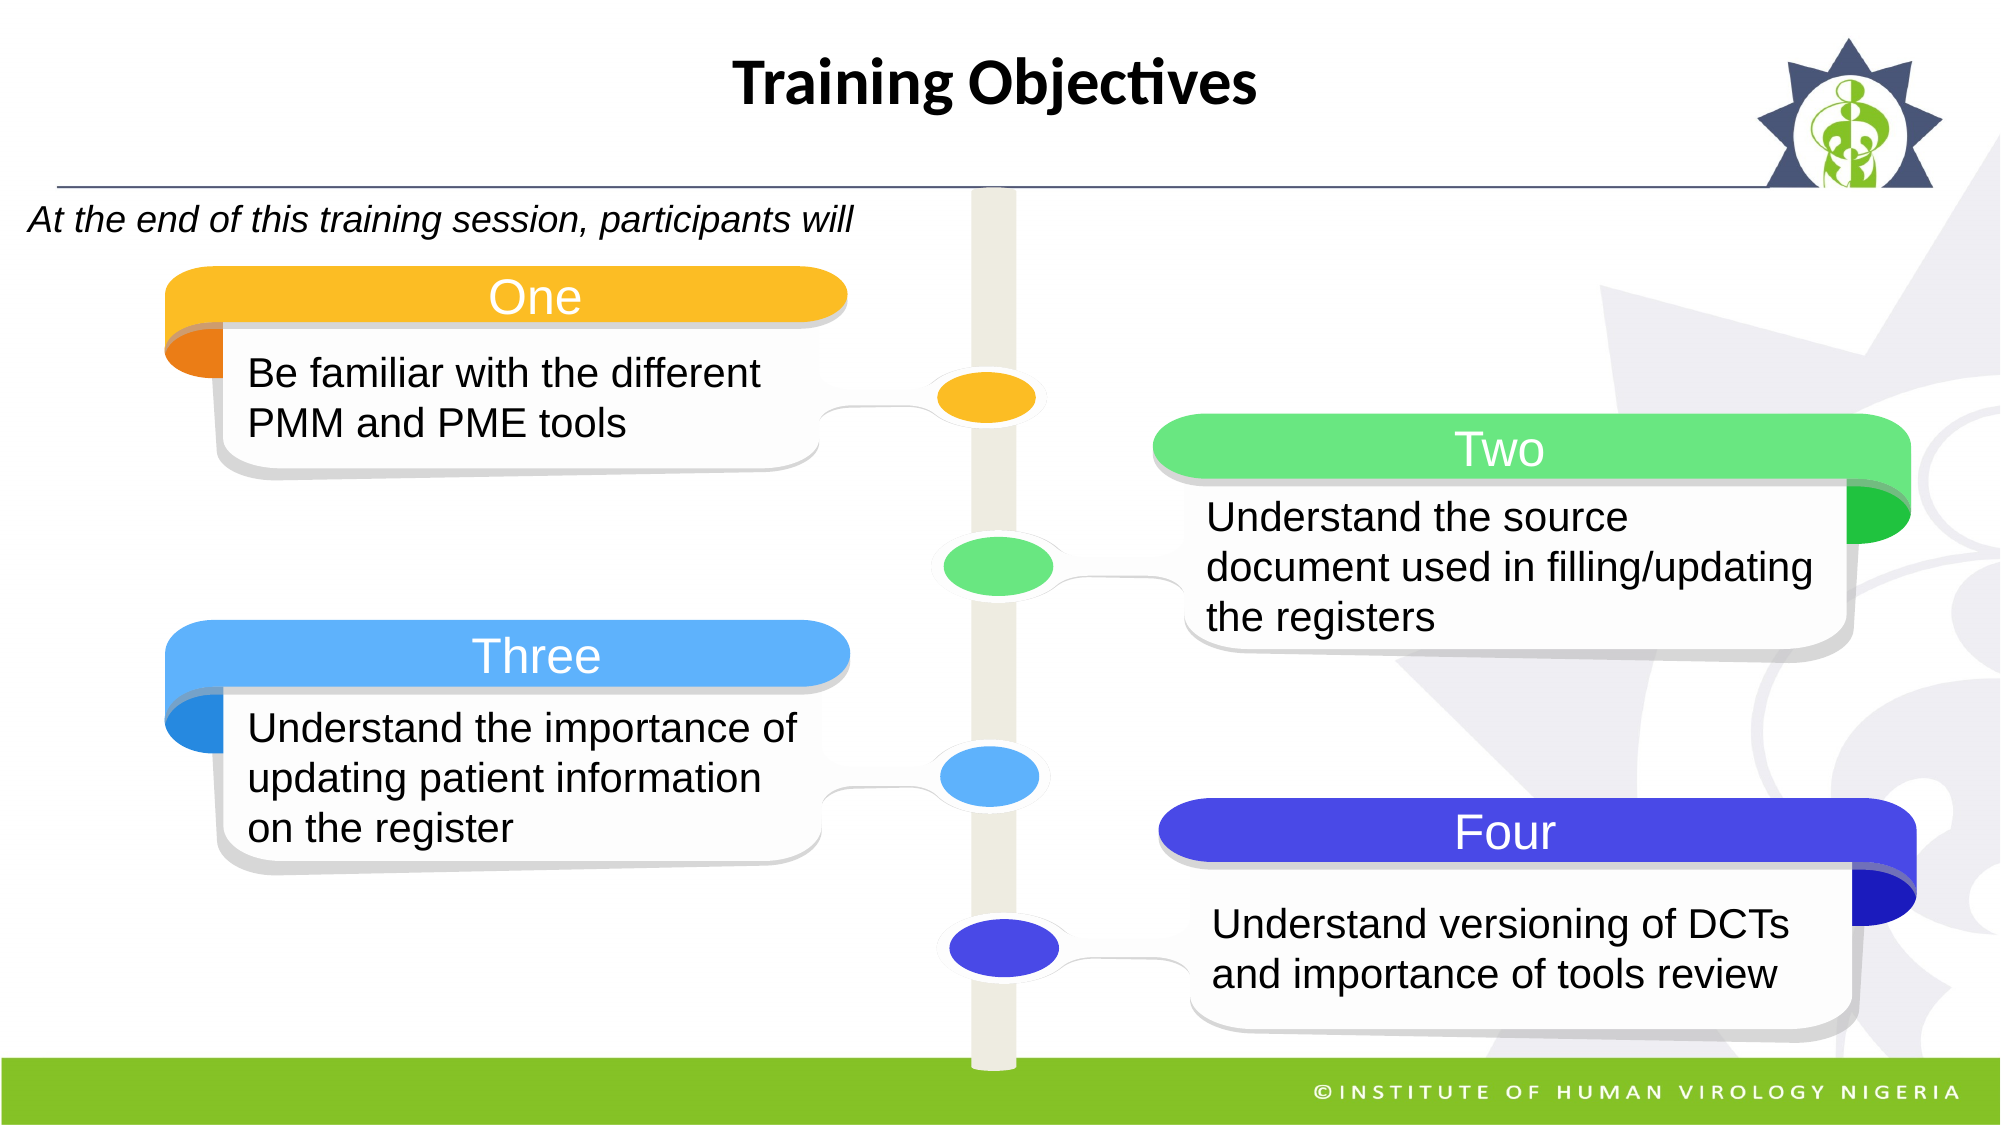

Training Objectives
At the end of this training session, participants will

One

Be familiar with the different PMM and PME tools

Two

Understand the source document used in filling/updating the registers

Three

Understand the importance of updating patient information on the register

Four

Understand versioning of DCTs and importance of tools review